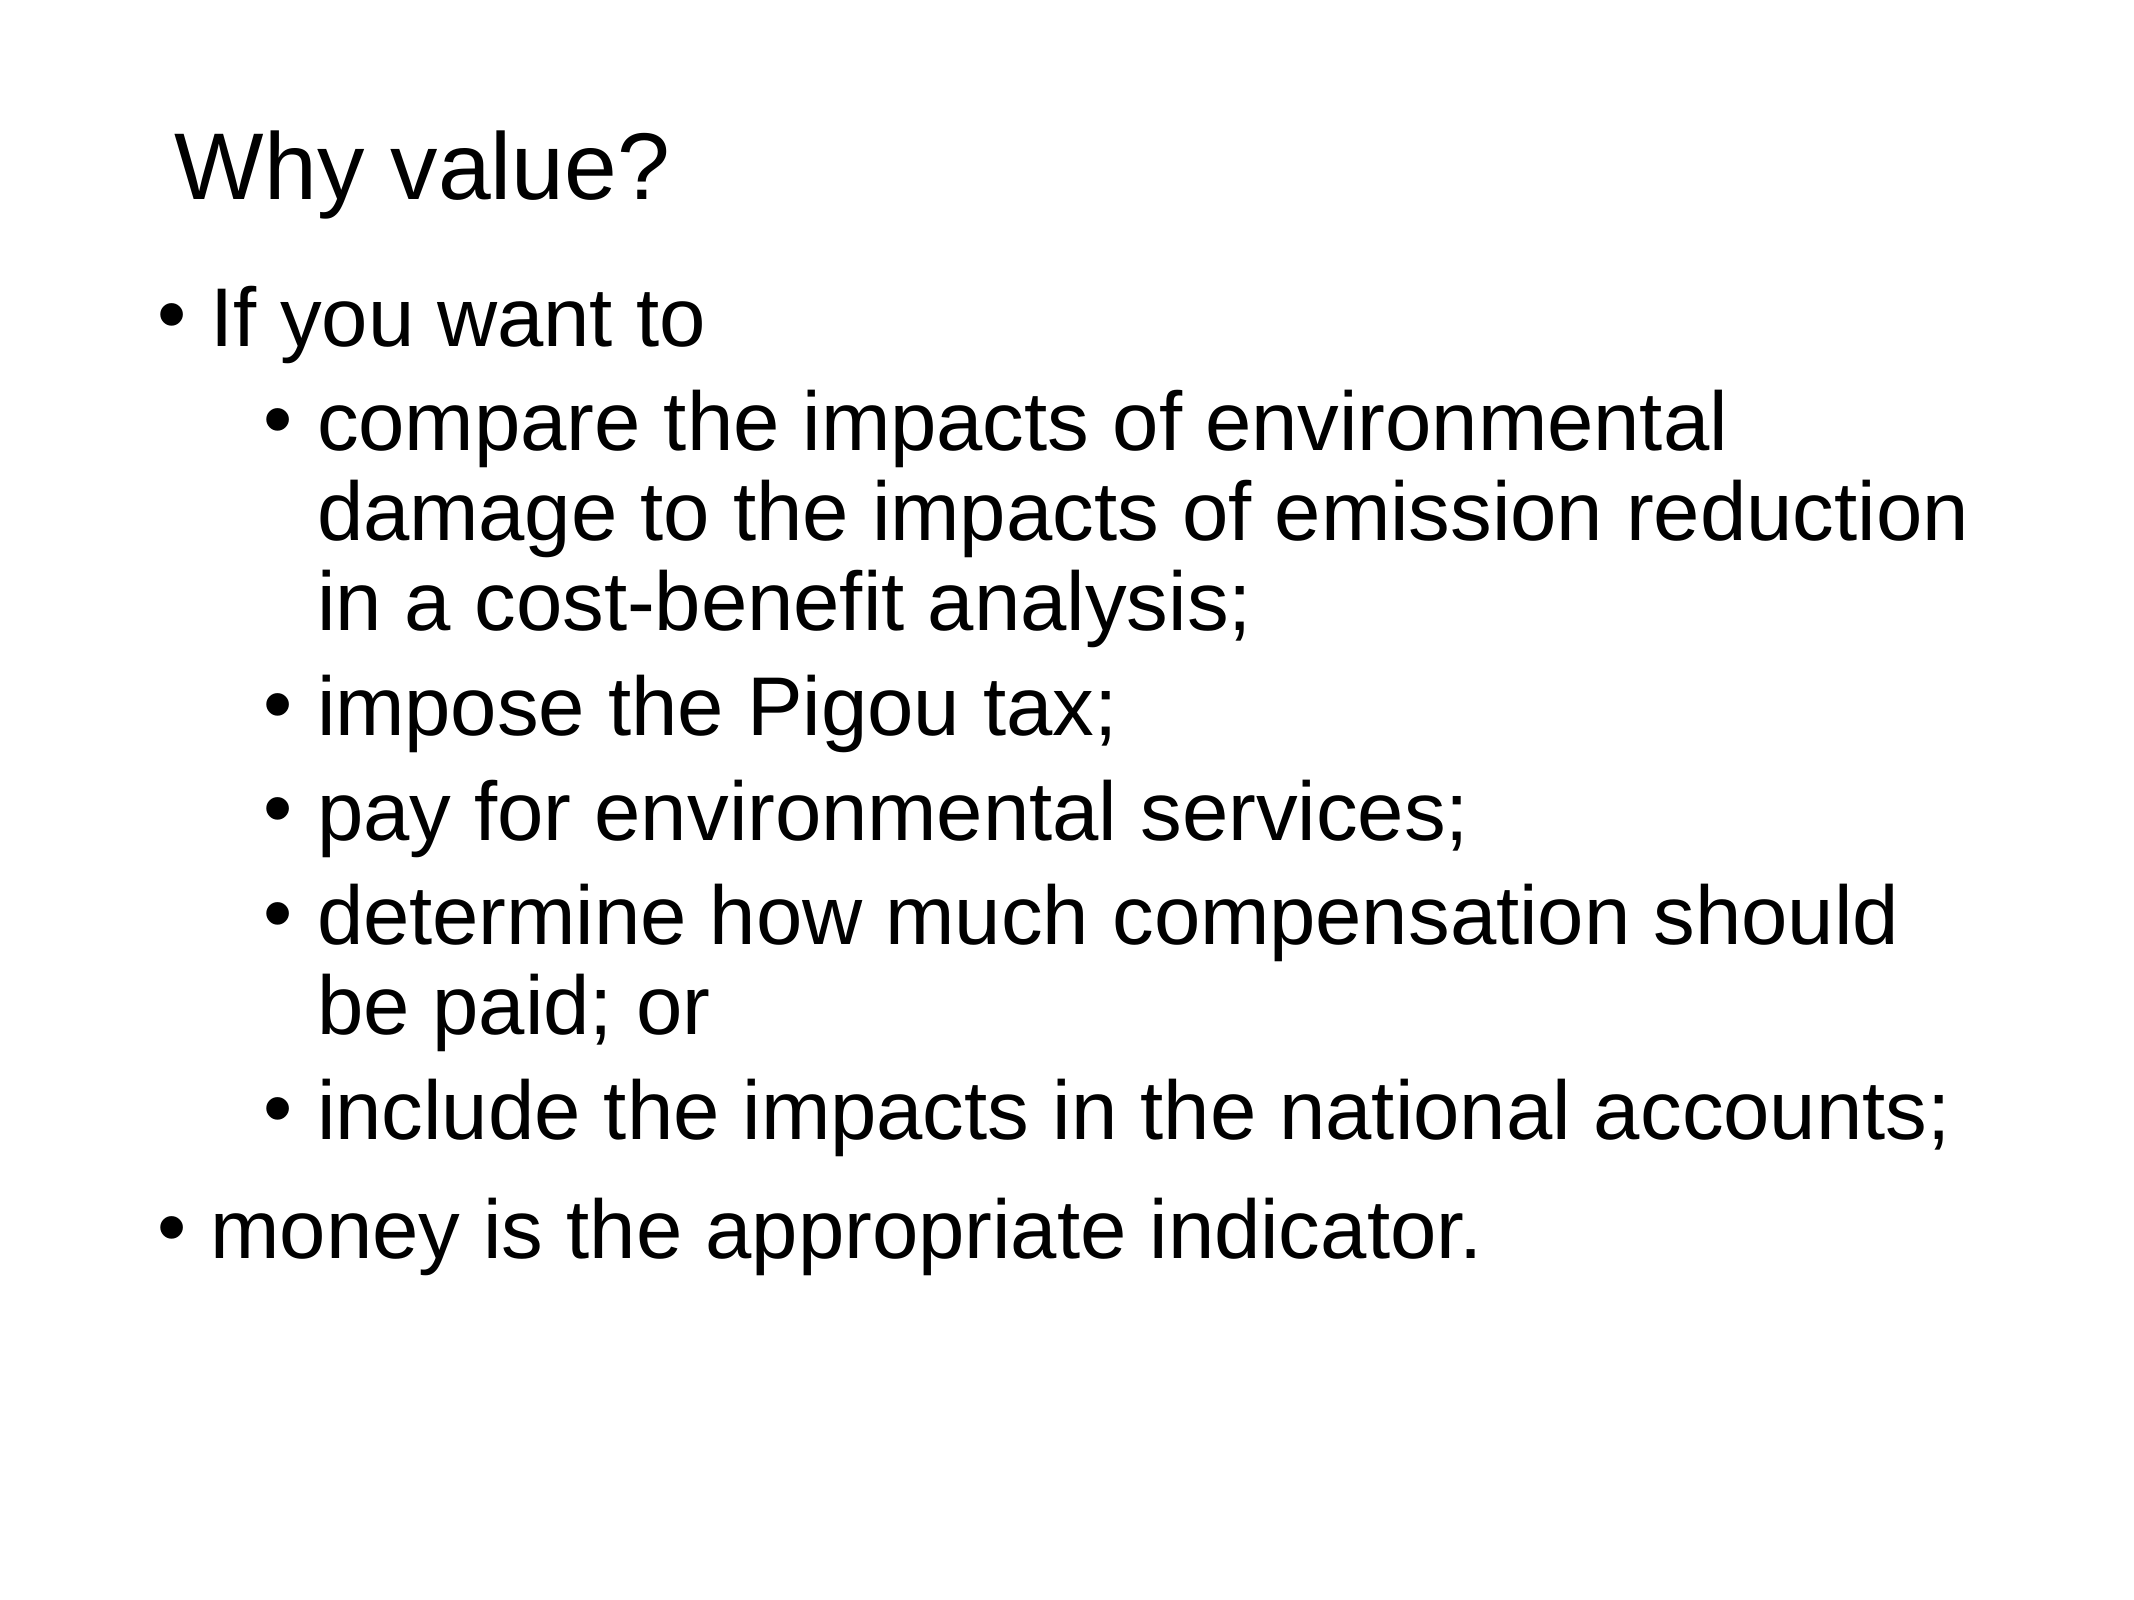

# Why value?
If you want to
compare the impacts of environmental damage to the impacts of emission reduction in a cost-benefit analysis;
impose the Pigou tax;
pay for environmental services;
determine how much compensation should be paid; or
include the impacts in the national accounts;
money is the appropriate indicator.